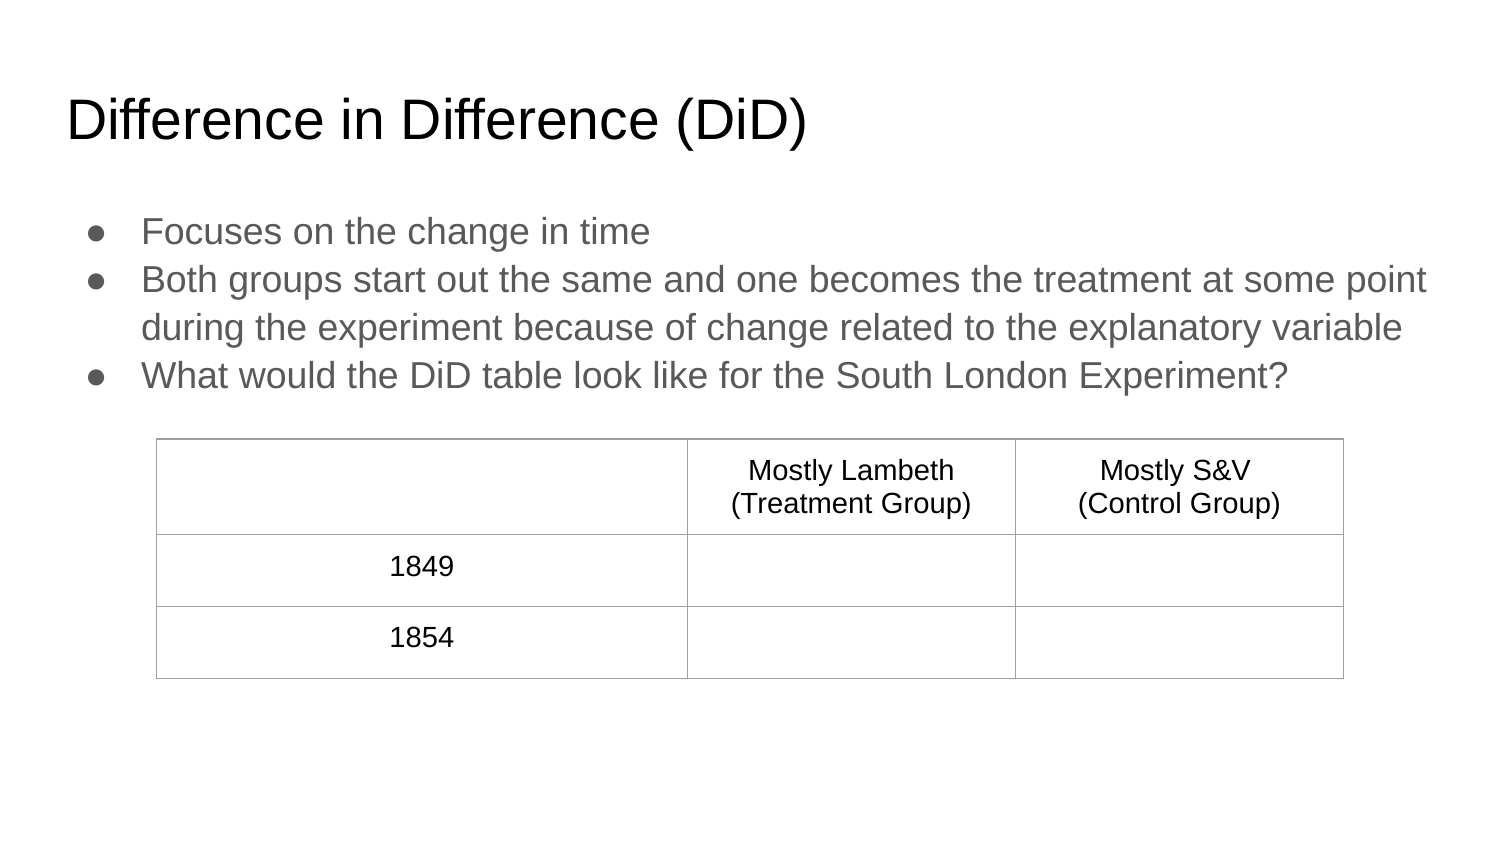

# Difference in Difference (DiD)
Focuses on the change in time
Both groups start out the same and one becomes the treatment at some point during the experiment because of change related to the explanatory variable
What would the DiD table look like for the South London Experiment?

|  | Mostly Lambeth (Treatment Group) | Mostly S&V (Control Group) |
| --- | --- | --- |
| 1849 |  |  |
| 1854 |  |  |